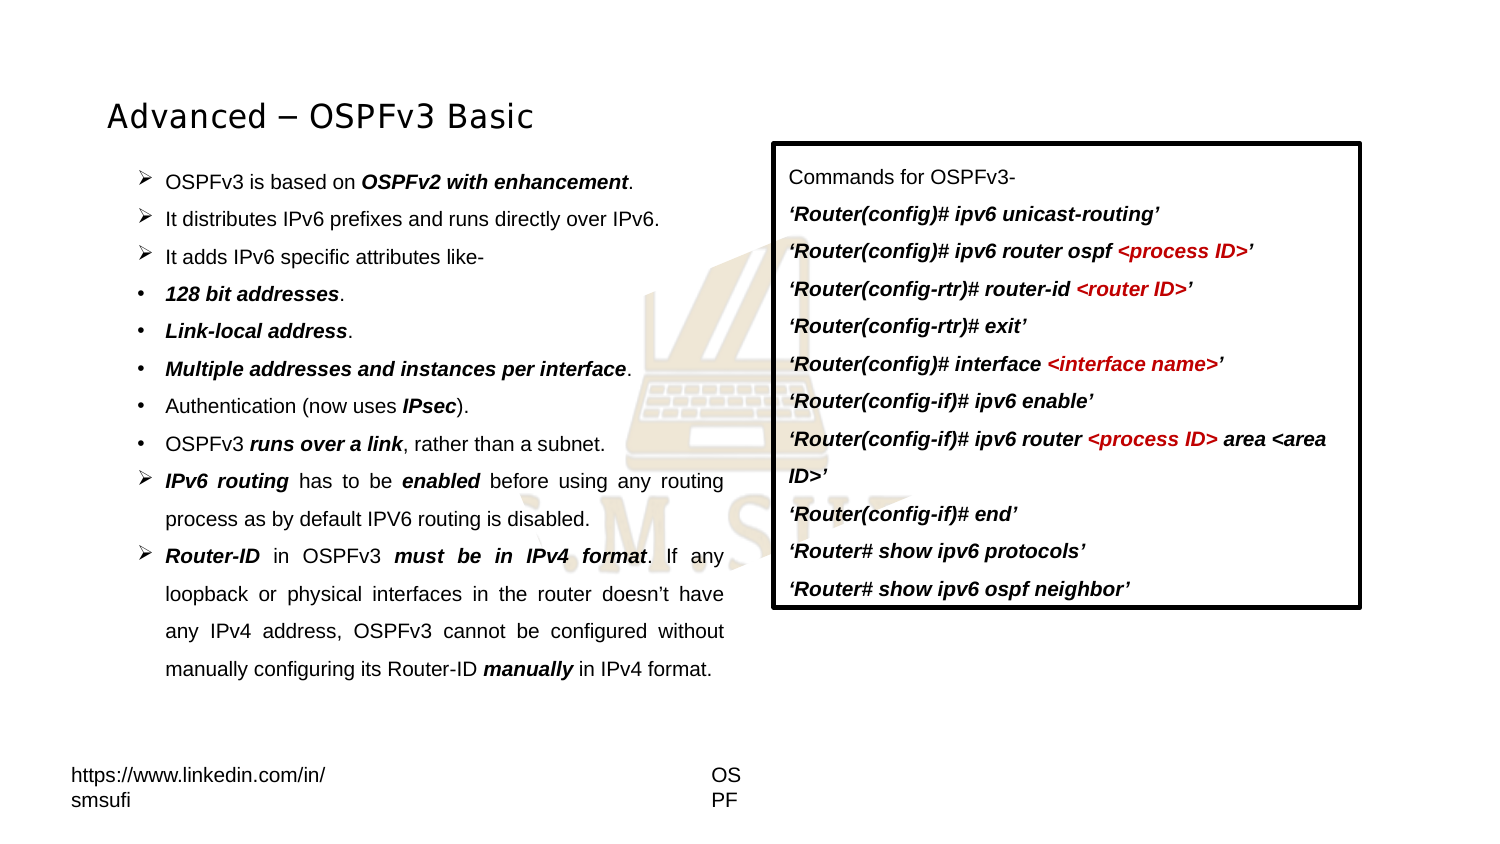

Advanced – OSPFv3 Basic
Commands for OSPFv3-
‘Router(config)# ipv6 unicast-routing’
‘Router(config)# ipv6 router ospf <process ID>’
‘Router(config-rtr)# router-id <router ID>’
‘Router(config-rtr)# exit’
‘Router(config)# interface <interface name>’
‘Router(config-if)# ipv6 enable’
‘Router(config-if)# ipv6 router <process ID> area <area ID>’
‘Router(config-if)# end’
‘Router# show ipv6 protocols’
‘Router# show ipv6 ospf neighbor’
OSPFv3 is based on OSPFv2 with enhancement.
It distributes IPv6 prefixes and runs directly over IPv6.
It adds IPv6 specific attributes like-
128 bit addresses.
Link-local address.
Multiple addresses and instances per interface.
Authentication (now uses IPsec).
OSPFv3 runs over a link, rather than a subnet.
IPv6 routing has to be enabled before using any routing process as by default IPV6 routing is disabled.
Router-ID in OSPFv3 must be in IPv4 format. If any loopback or physical interfaces in the router doesn’t have any IPv4 address, OSPFv3 cannot be configured without manually configuring its Router-ID manually in IPv4 format.